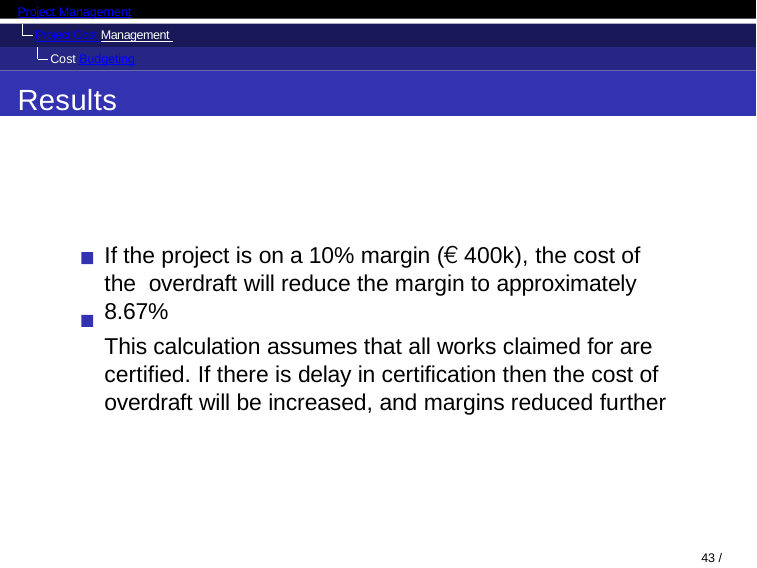

Project Management
Project Cost Management  Cost Budgeting

Results
If the project is on a 10% margin (€ 400k), the cost of the  overdraft will reduce the margin to approximately 8.67%
This calculation assumes that all works claimed for are  certified. If there is delay in certification then the cost of  overdraft will be increased, and margins reduced further

43 / 128